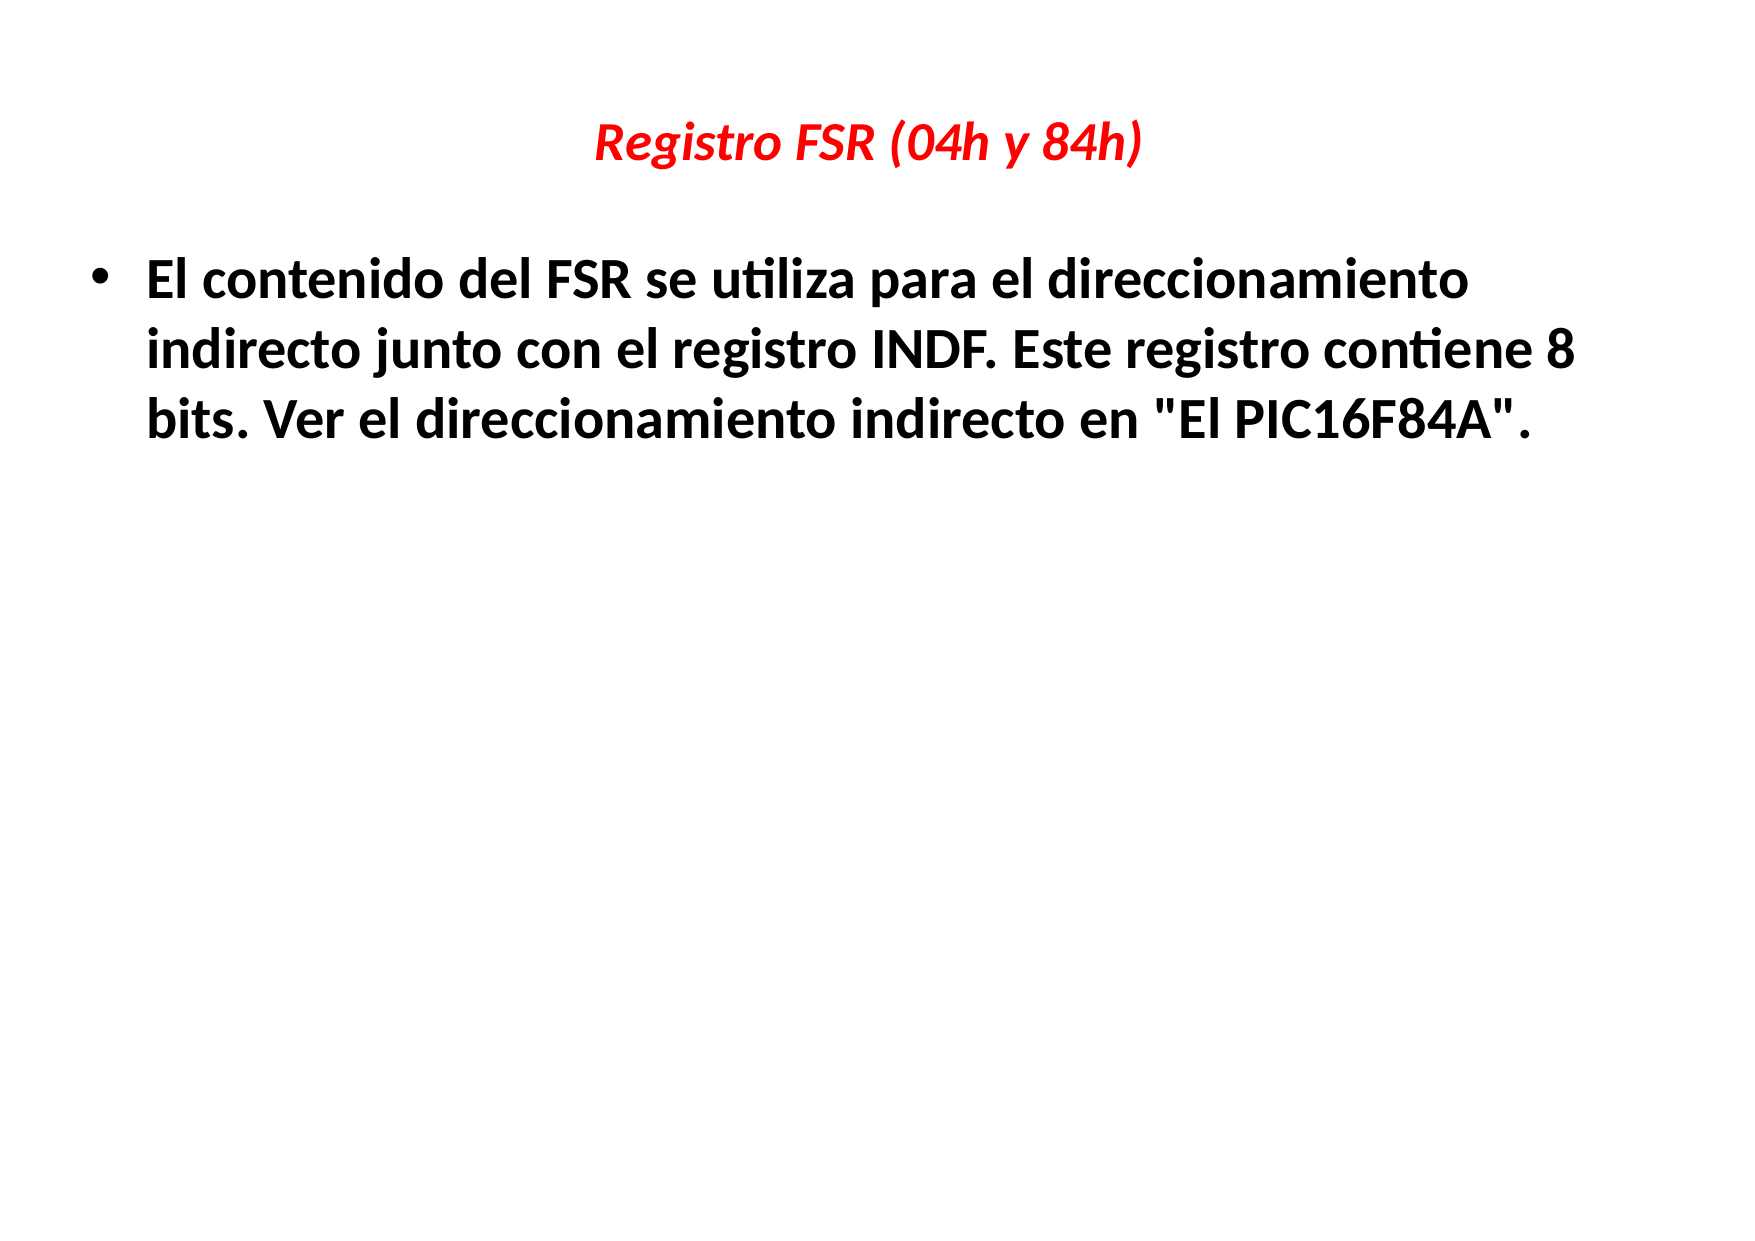

# Registro FSR (04h y 84h)
El contenido del FSR se utiliza para el direccionamiento indirecto junto con el registro INDF. Este registro contiene 8 bits. Ver el direccionamiento indirecto en "El PIC16F84A".